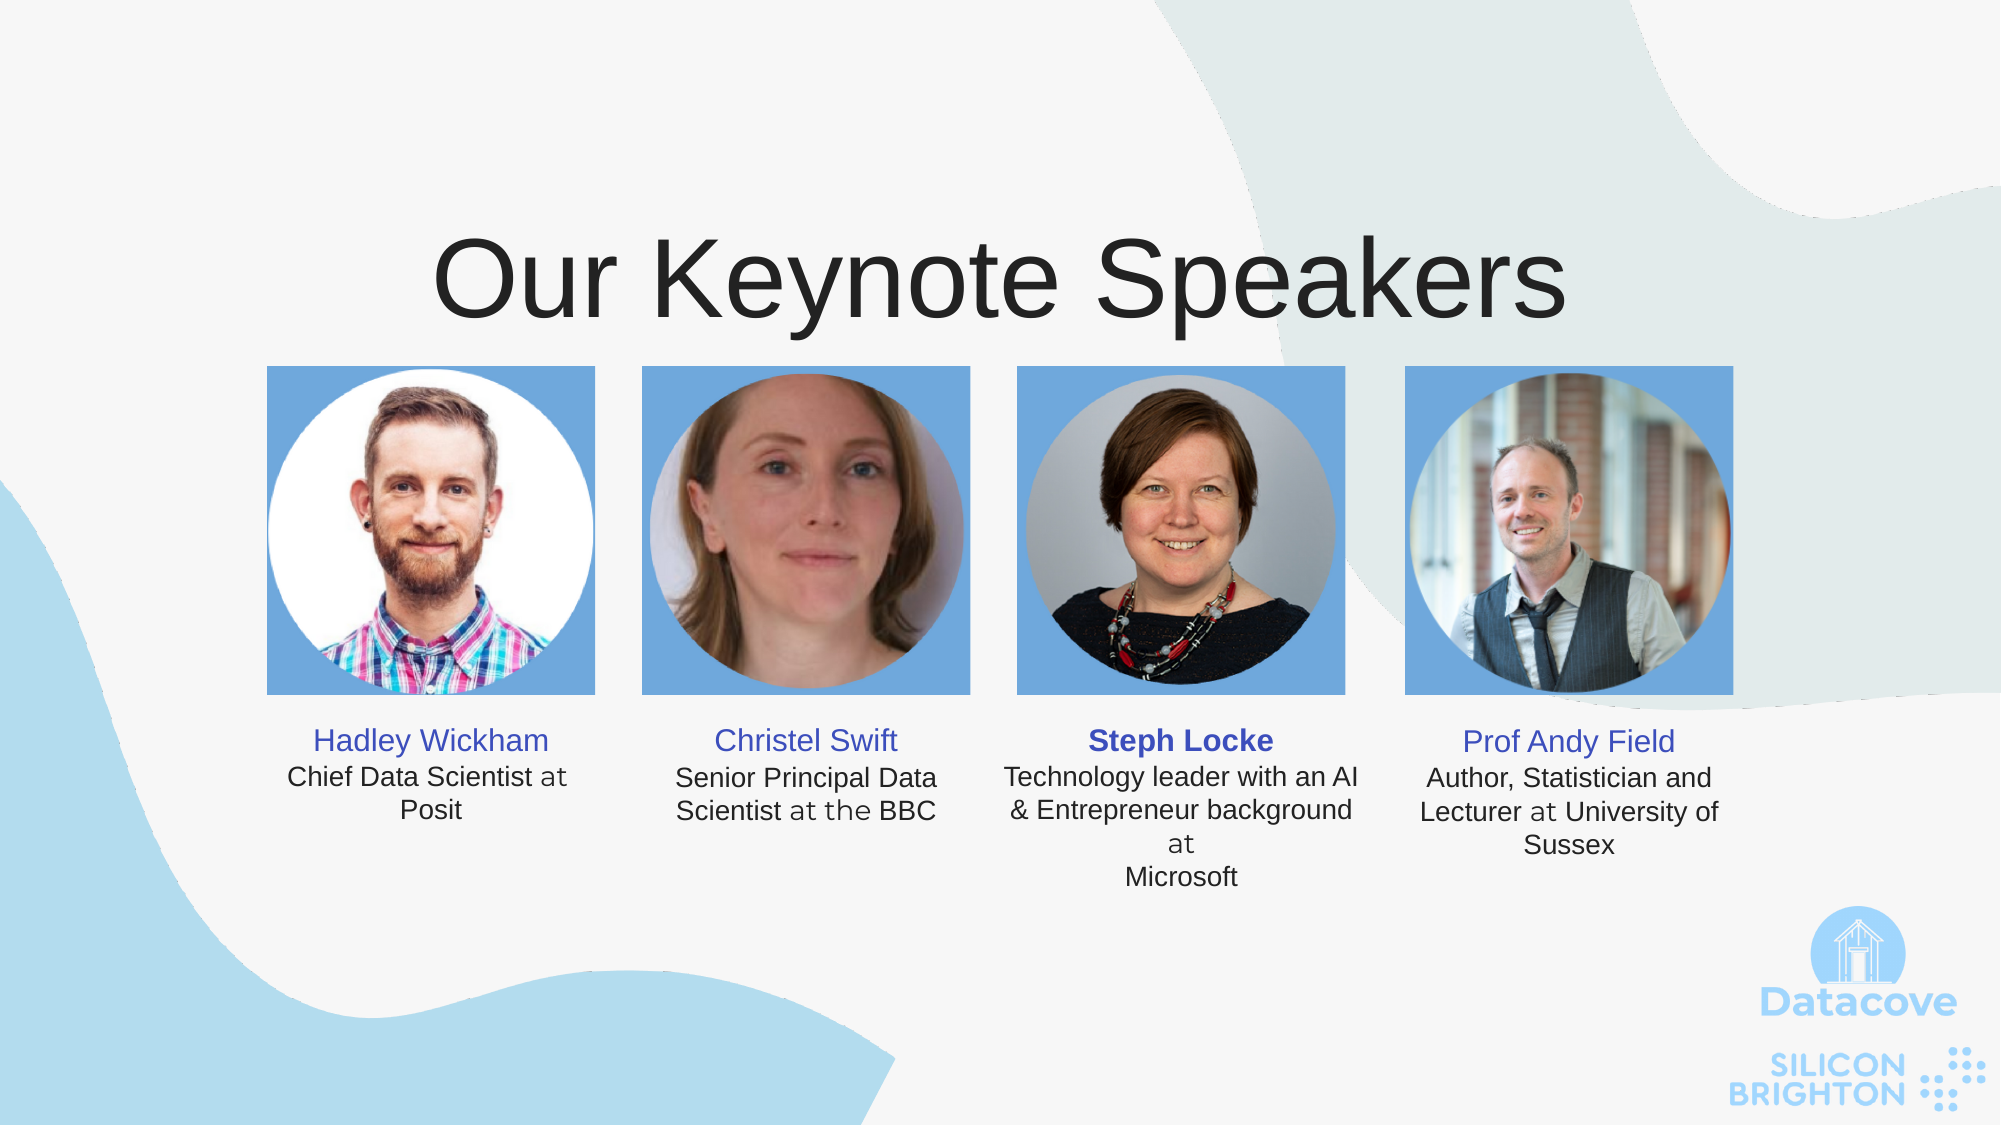

Our Keynote Speakers

Hadley Wickham
Chief Data Scientist at
Posit

Christel Swift
Senior Principal Data Scientist at the BBC

Steph Locke

Technology leader with an AI & Entrepreneur background at
Microsoft

Prof Andy Field
Author, Statistician and Lecturer at University of Sussex